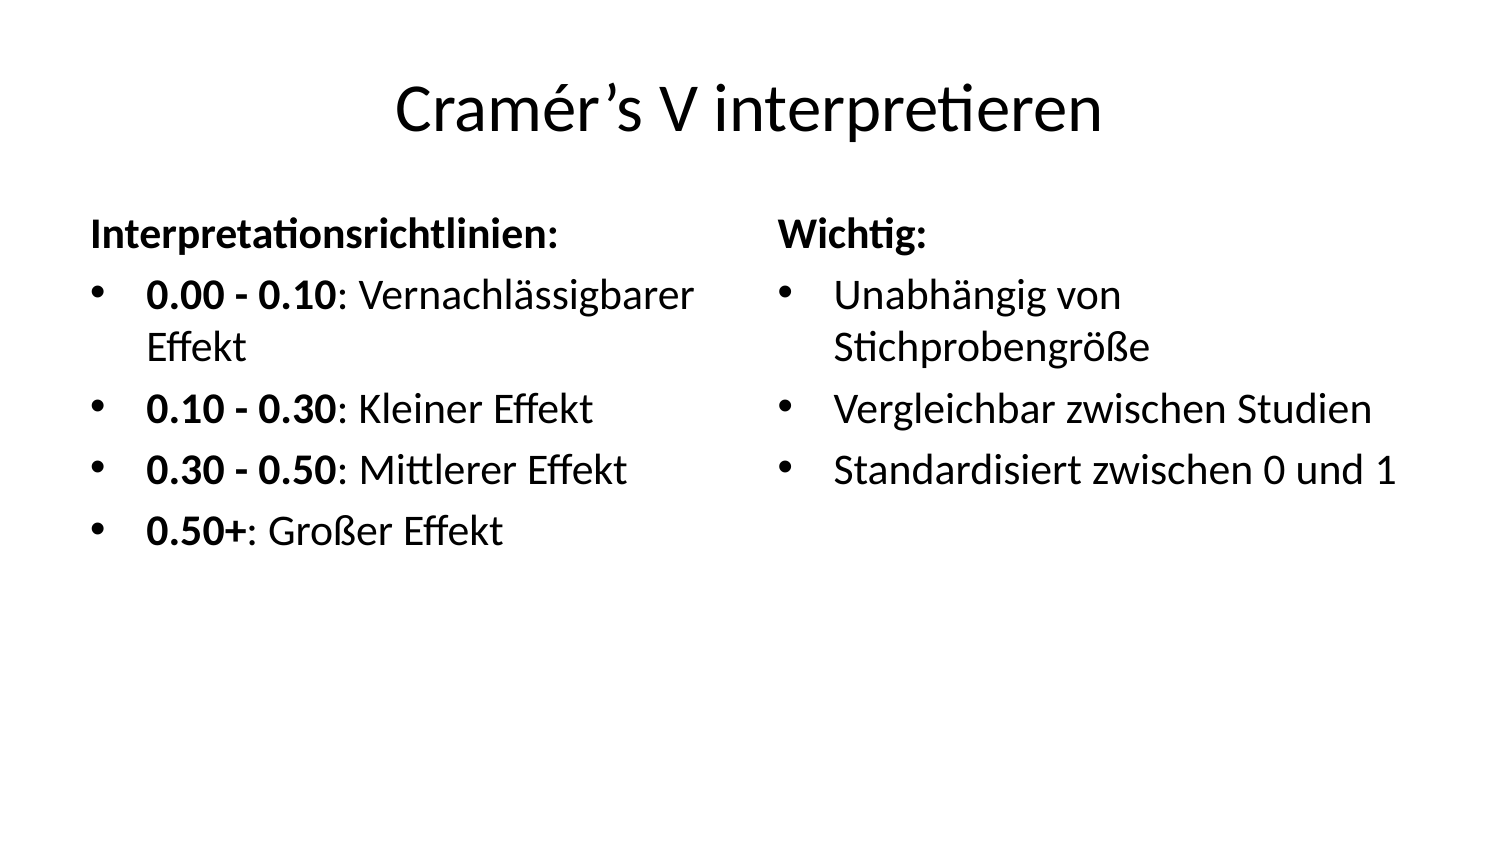

# Cramér’s V interpretieren
Interpretationsrichtlinien:
0.00 - 0.10: Vernachlässigbarer Effekt
0.10 - 0.30: Kleiner Effekt
0.30 - 0.50: Mittlerer Effekt
0.50+: Großer Effekt
Wichtig:
Unabhängig von Stichprobengröße
Vergleichbar zwischen Studien
Standardisiert zwischen 0 und 1